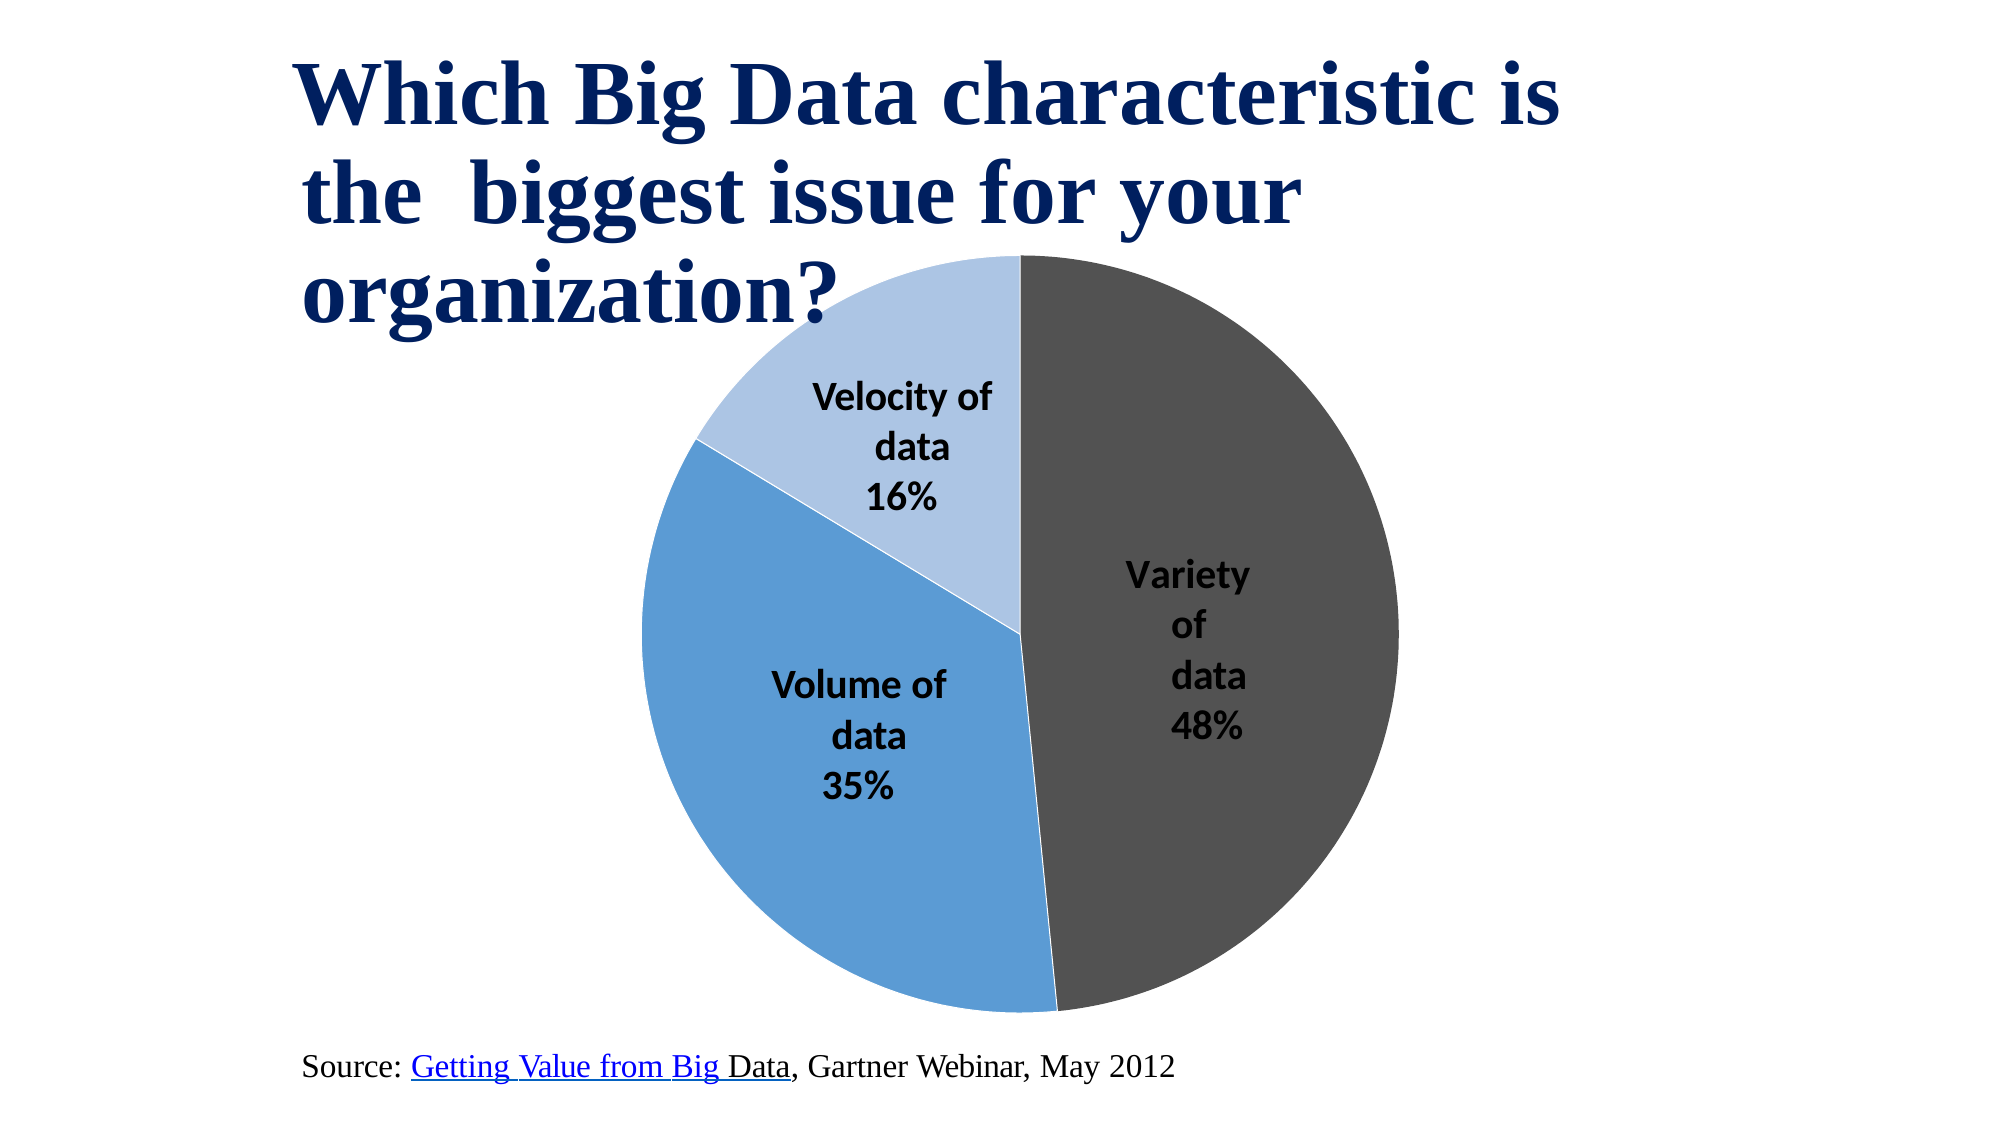

# Which Big Data characteristic is the  biggest issue for your organization?

Velocity of  data  16%
Variety of  data  48%
Volume of  data  35%
Source: Getting Value from Big Data, Gartner Webinar, May 2012